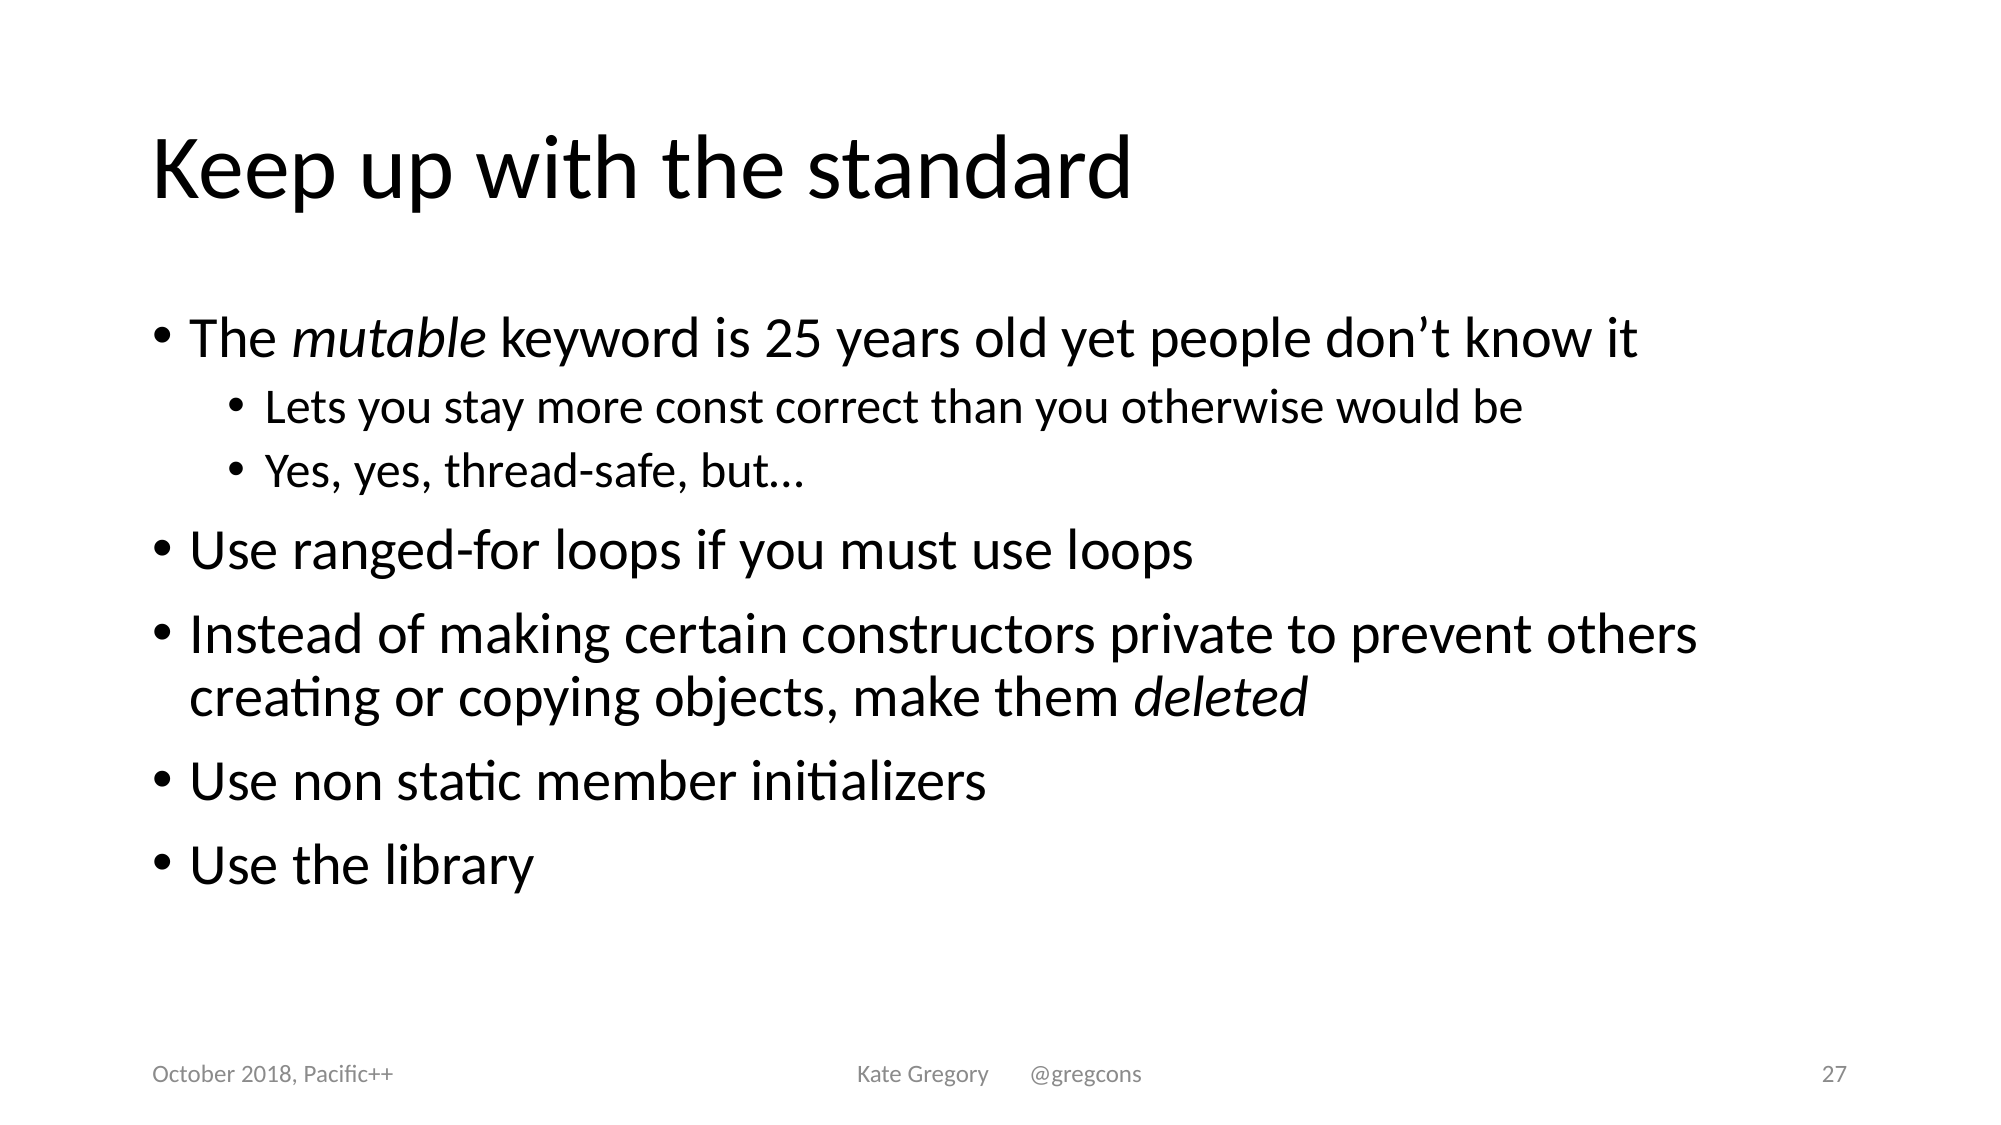

# Keep up with the standard
The mutable keyword is 25 years old yet people don’t know it
Lets you stay more const correct than you otherwise would be
Yes, yes, thread-safe, but…
Use ranged-for loops if you must use loops
Instead of making certain constructors private to prevent others creating or copying objects, make them deleted
Use non static member initializers
Use the library
October 2018, Pacific++
Kate Gregory       @gregcons
27